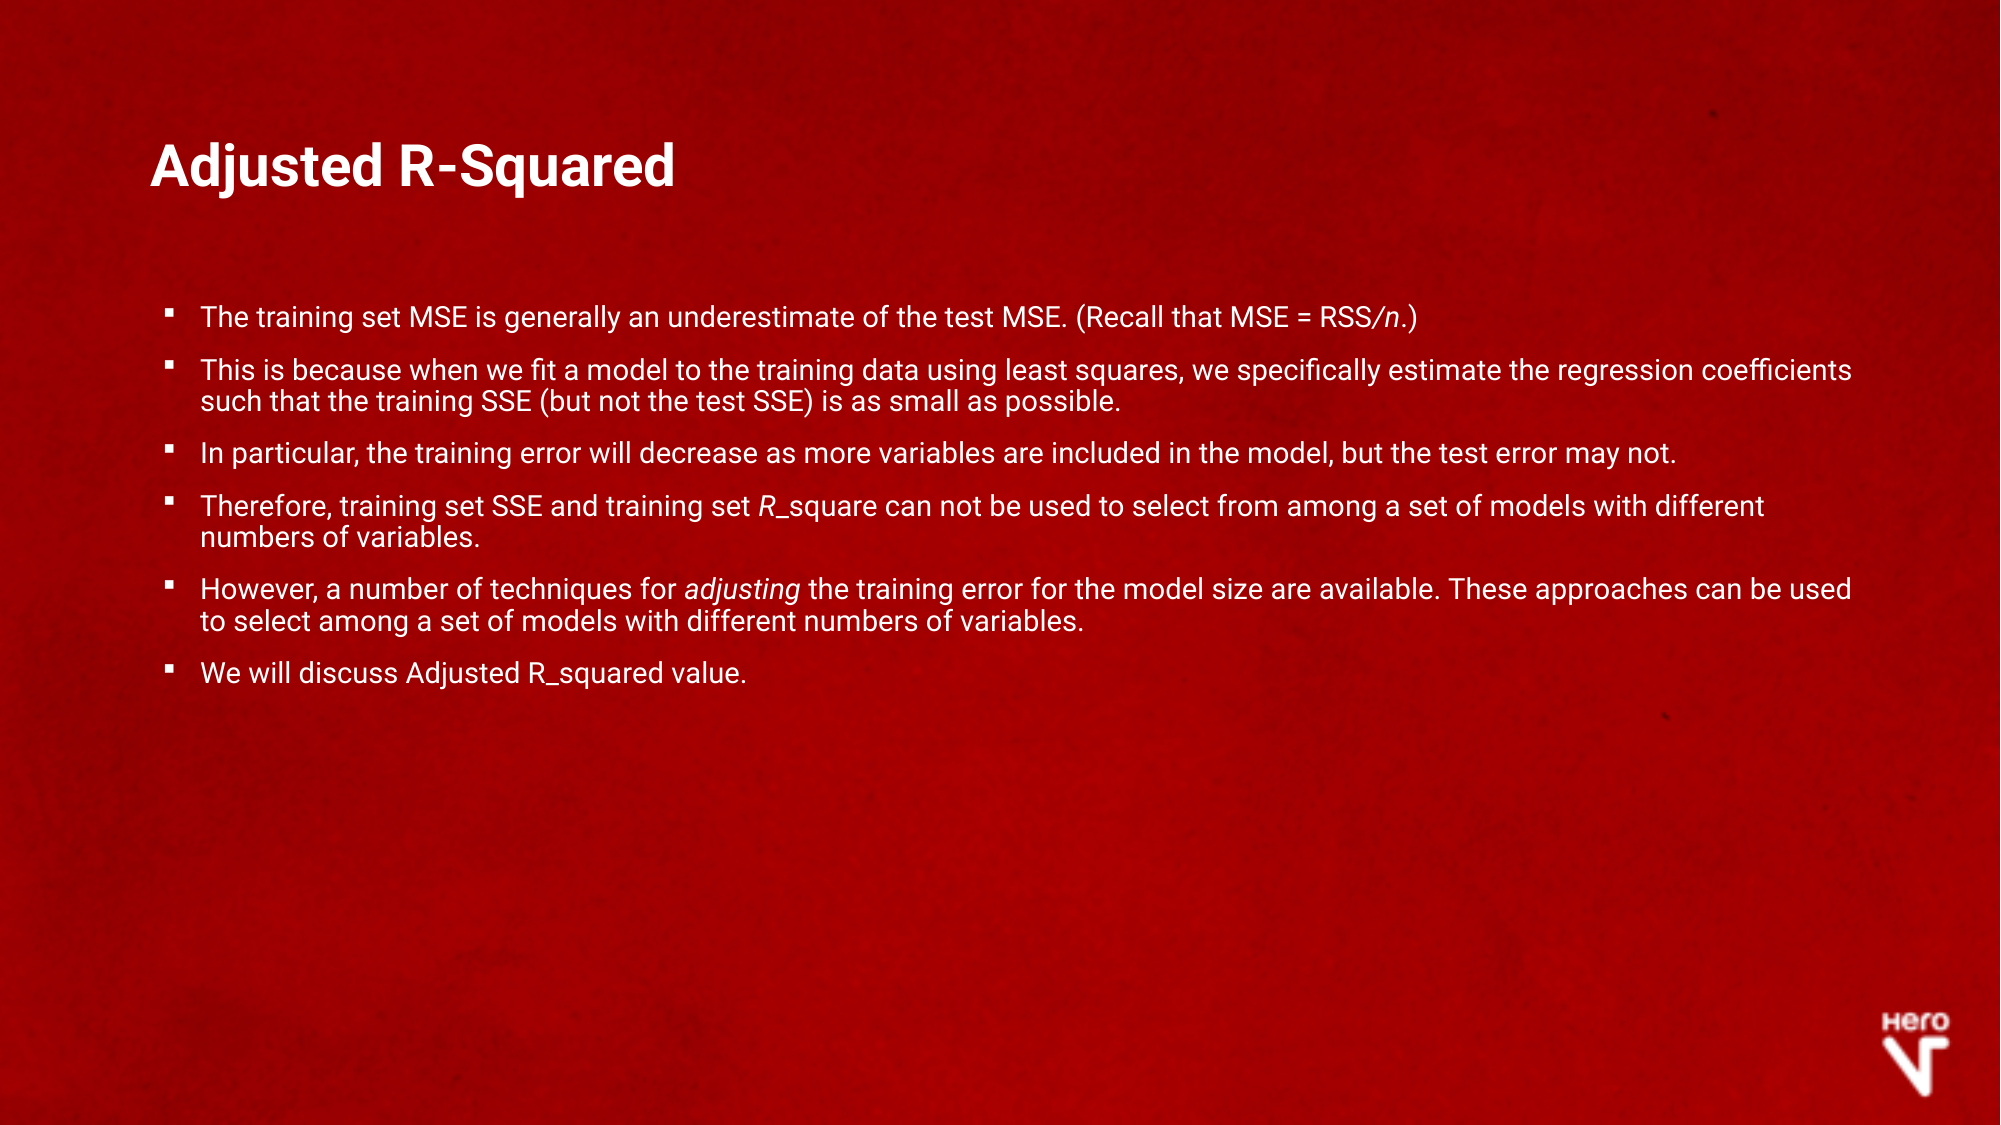

# Adjusted R-Squared
The training set MSE is generally an underestimate of the test MSE. (Recall that MSE = RSS/n.)
This is because when we fit a model to the training data using least squares, we specifically estimate the regression coefficients such that the training SSE (but not the test SSE) is as small as possible.
In particular, the training error will decrease as more variables are included in the model, but the test error may not.
Therefore, training set SSE and training set R_square can not be used to select from among a set of models with different numbers of variables.
However, a number of techniques for adjusting the training error for the model size are available. These approaches can be used to select among a set of models with different numbers of variables.
We will discuss Adjusted R_squared value.